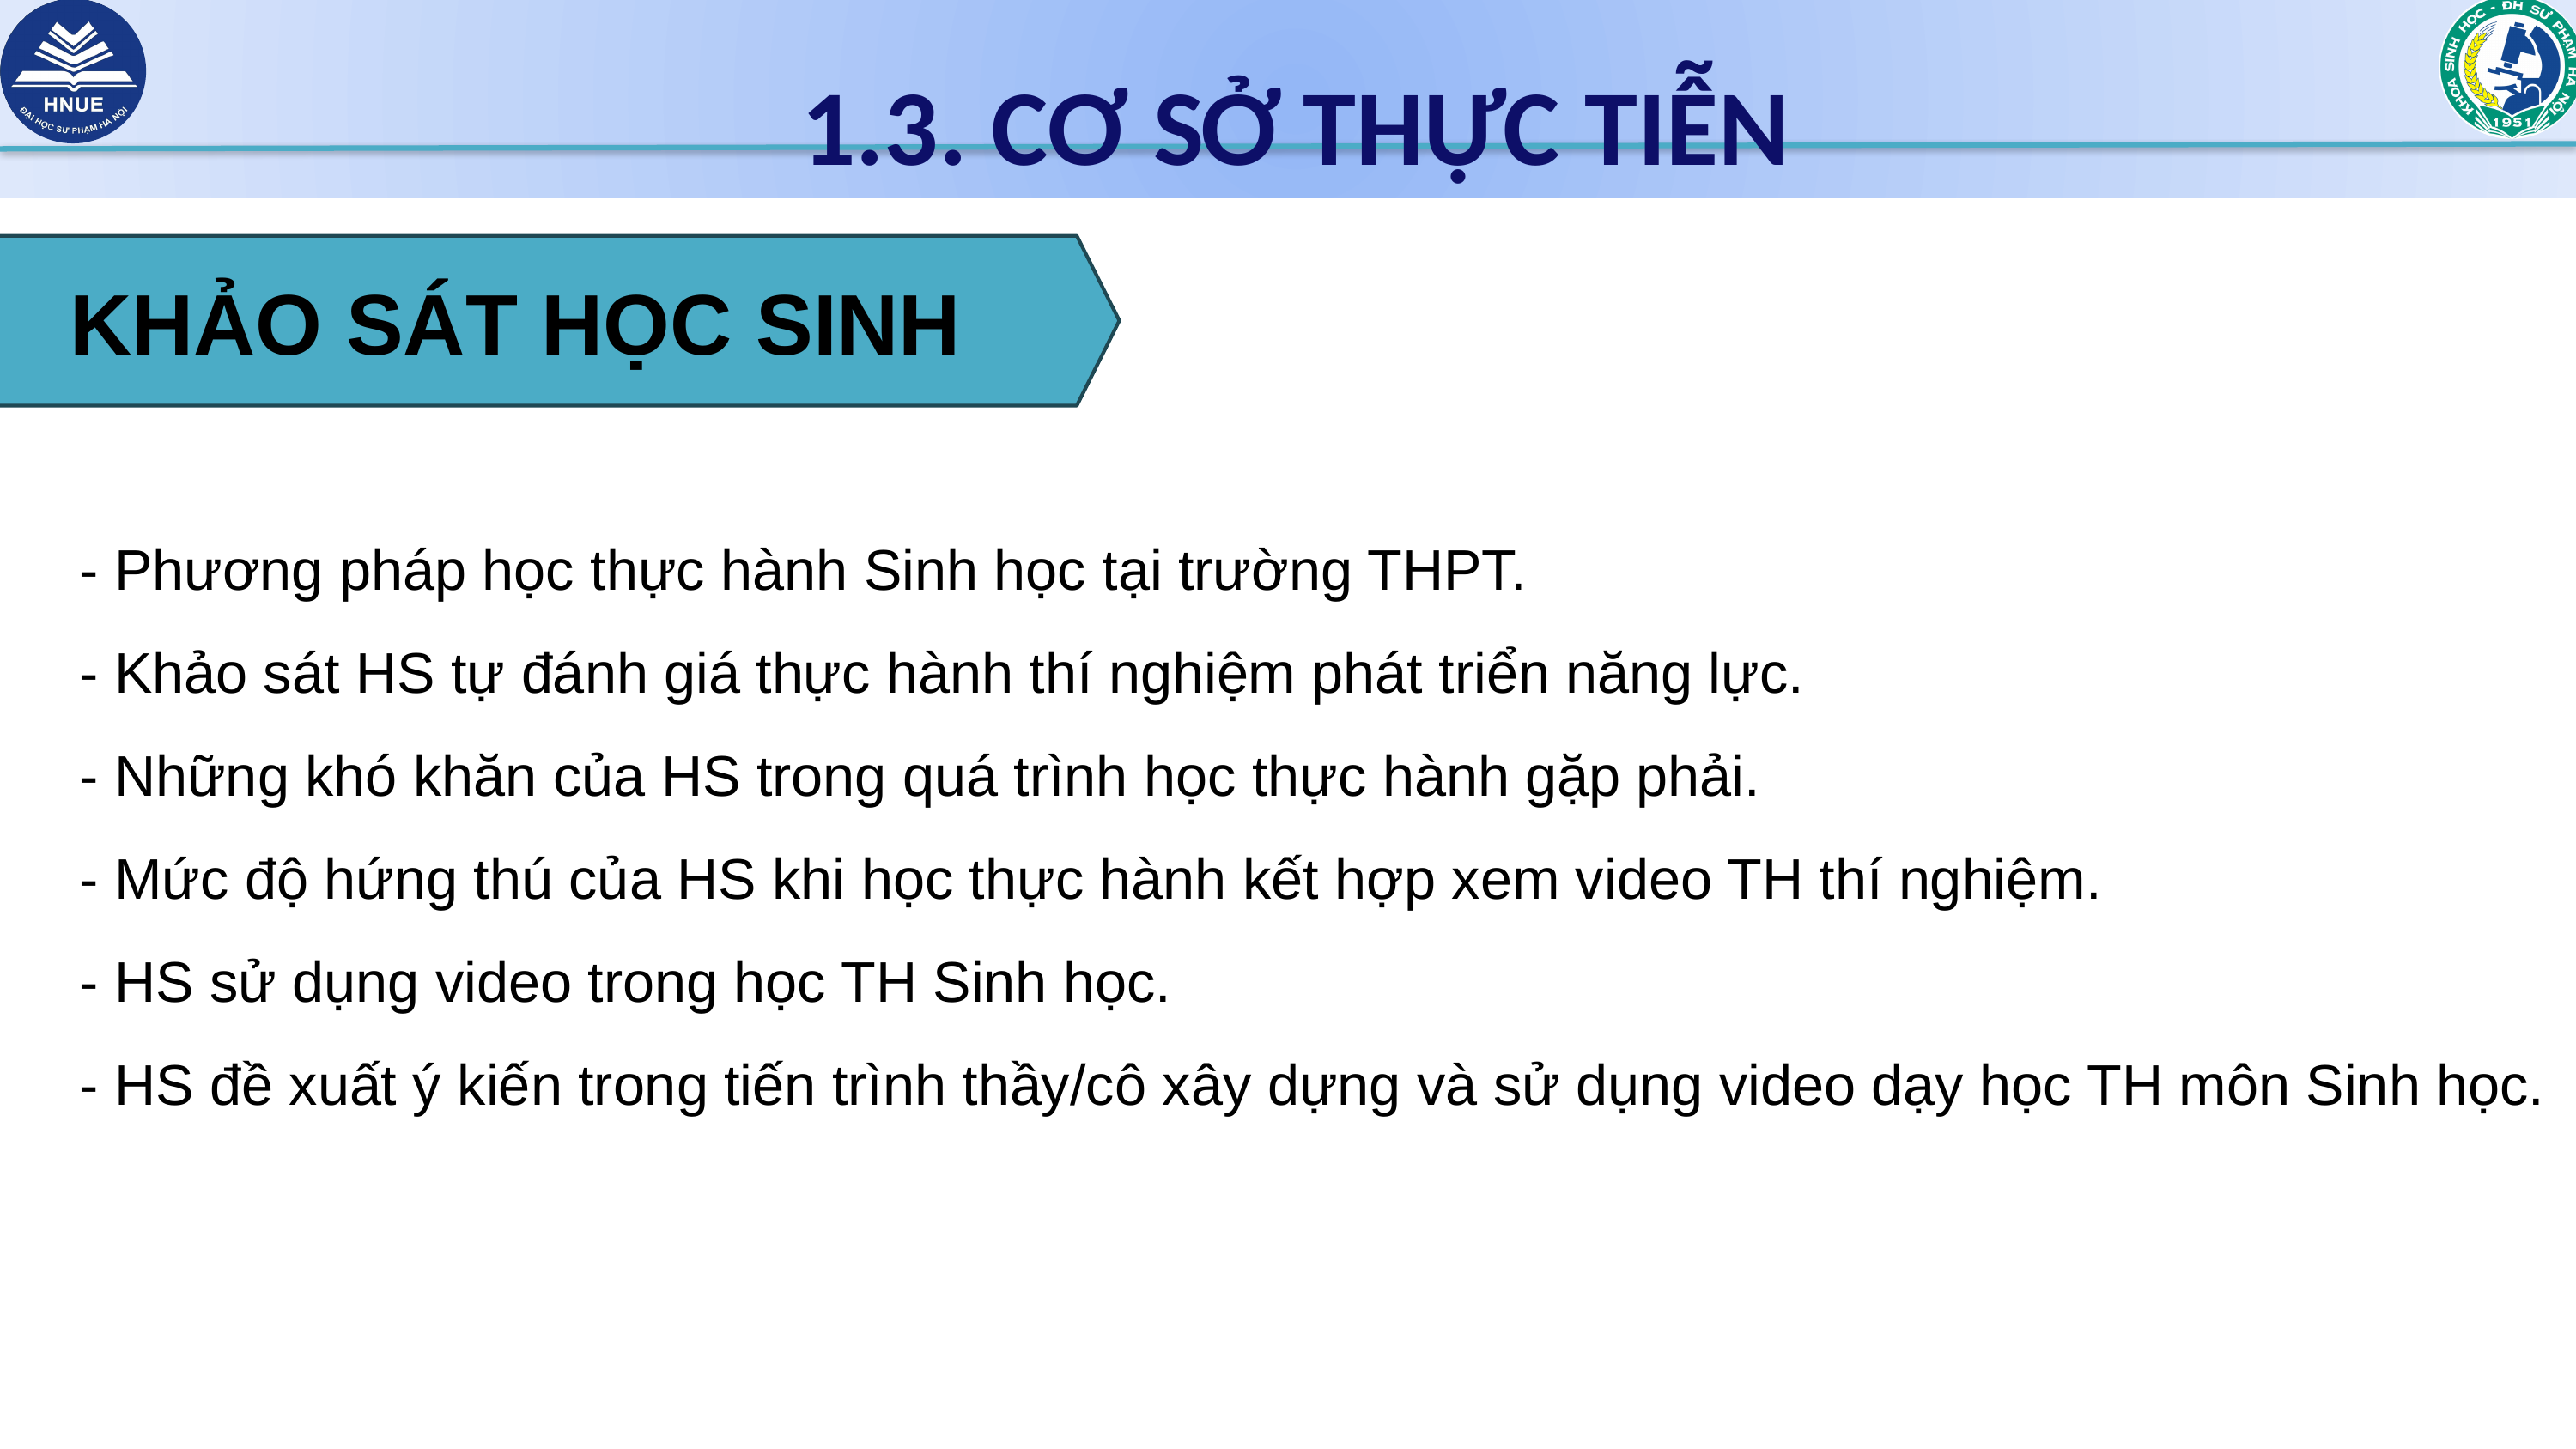

1.3. CƠ SỞ THỰC TIỄN
KHẢO SÁT HỌC SINH
- Phương pháp học thực hành Sinh học tại trường THPT.
- Khảo sát HS tự đánh giá thực hành thí nghiệm phát triển năng lực.
- Những khó khăn của HS trong quá trình học thực hành gặp phải.
- Mức độ hứng thú của HS khi học thực hành kết hợp xem video TH thí nghiệm.
- HS sử dụng video trong học TH Sinh học.
- HS đề xuất ý kiến trong tiến trình thầy/cô xây dựng và sử dụng video dạy học TH môn Sinh học.